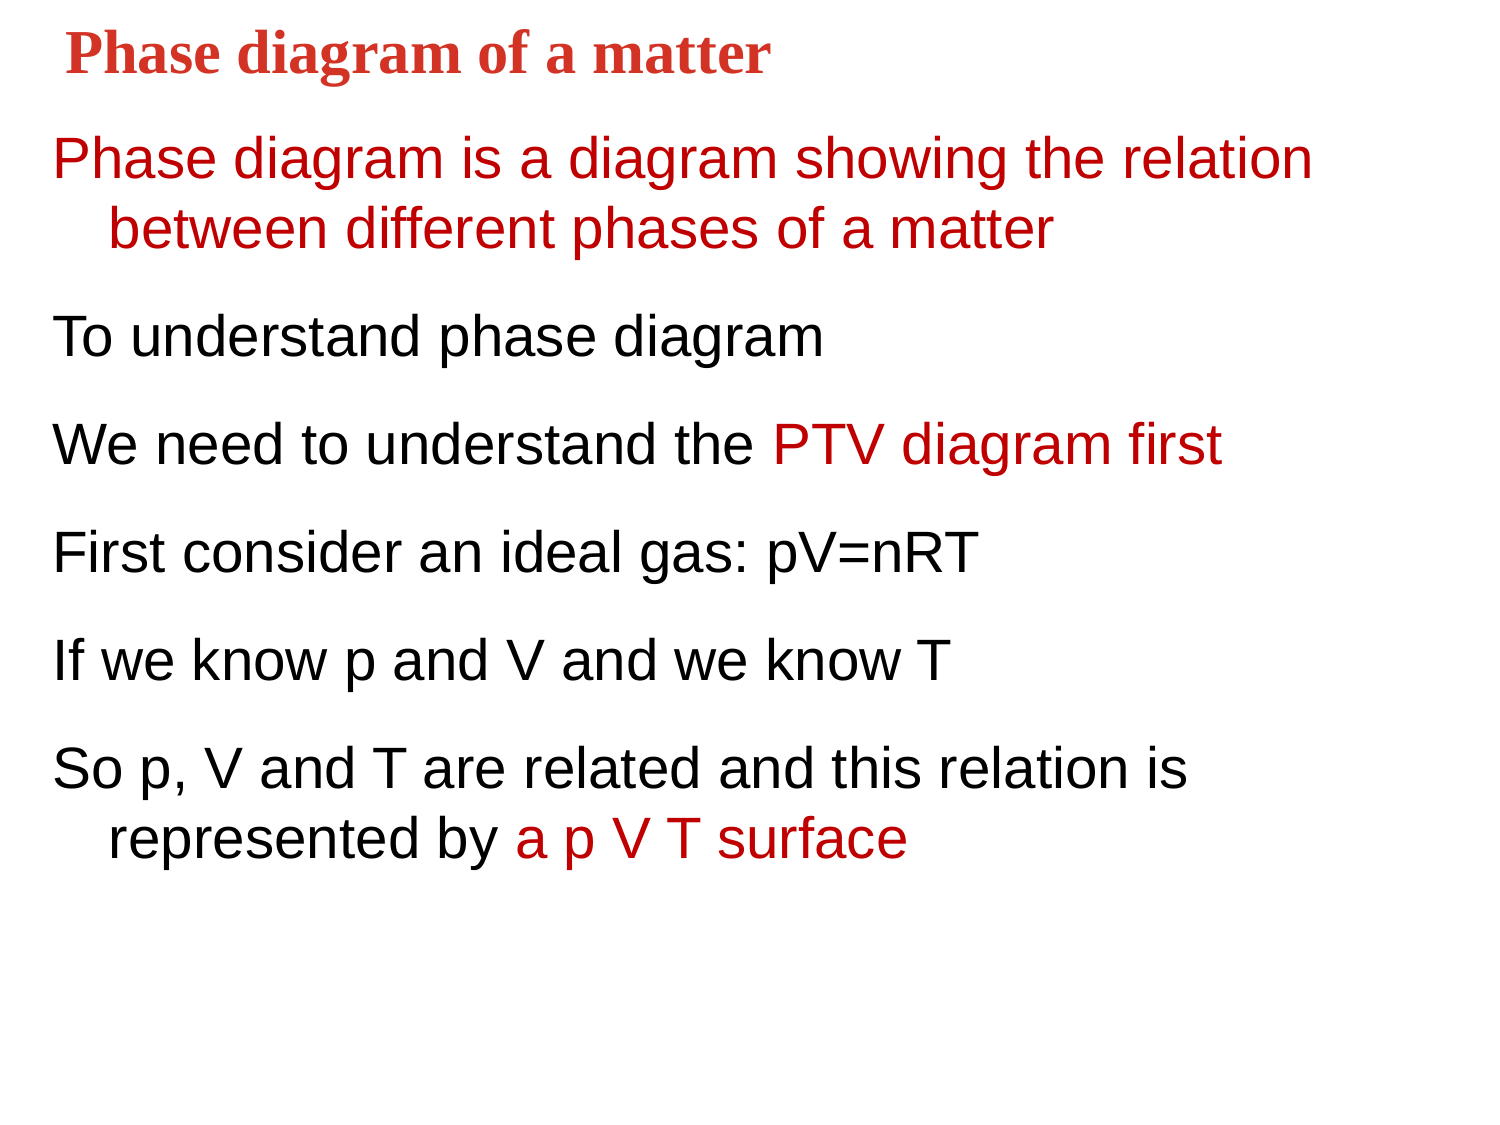

# Phase diagram of a matter
Phase diagram is a diagram showing the relation between different phases of a matter
To understand phase diagram
We need to understand the PTV diagram first
First consider an ideal gas: pV=nRT
If we know p and V and we know T
So p, V and T are related and this relation is represented by a p V T surface